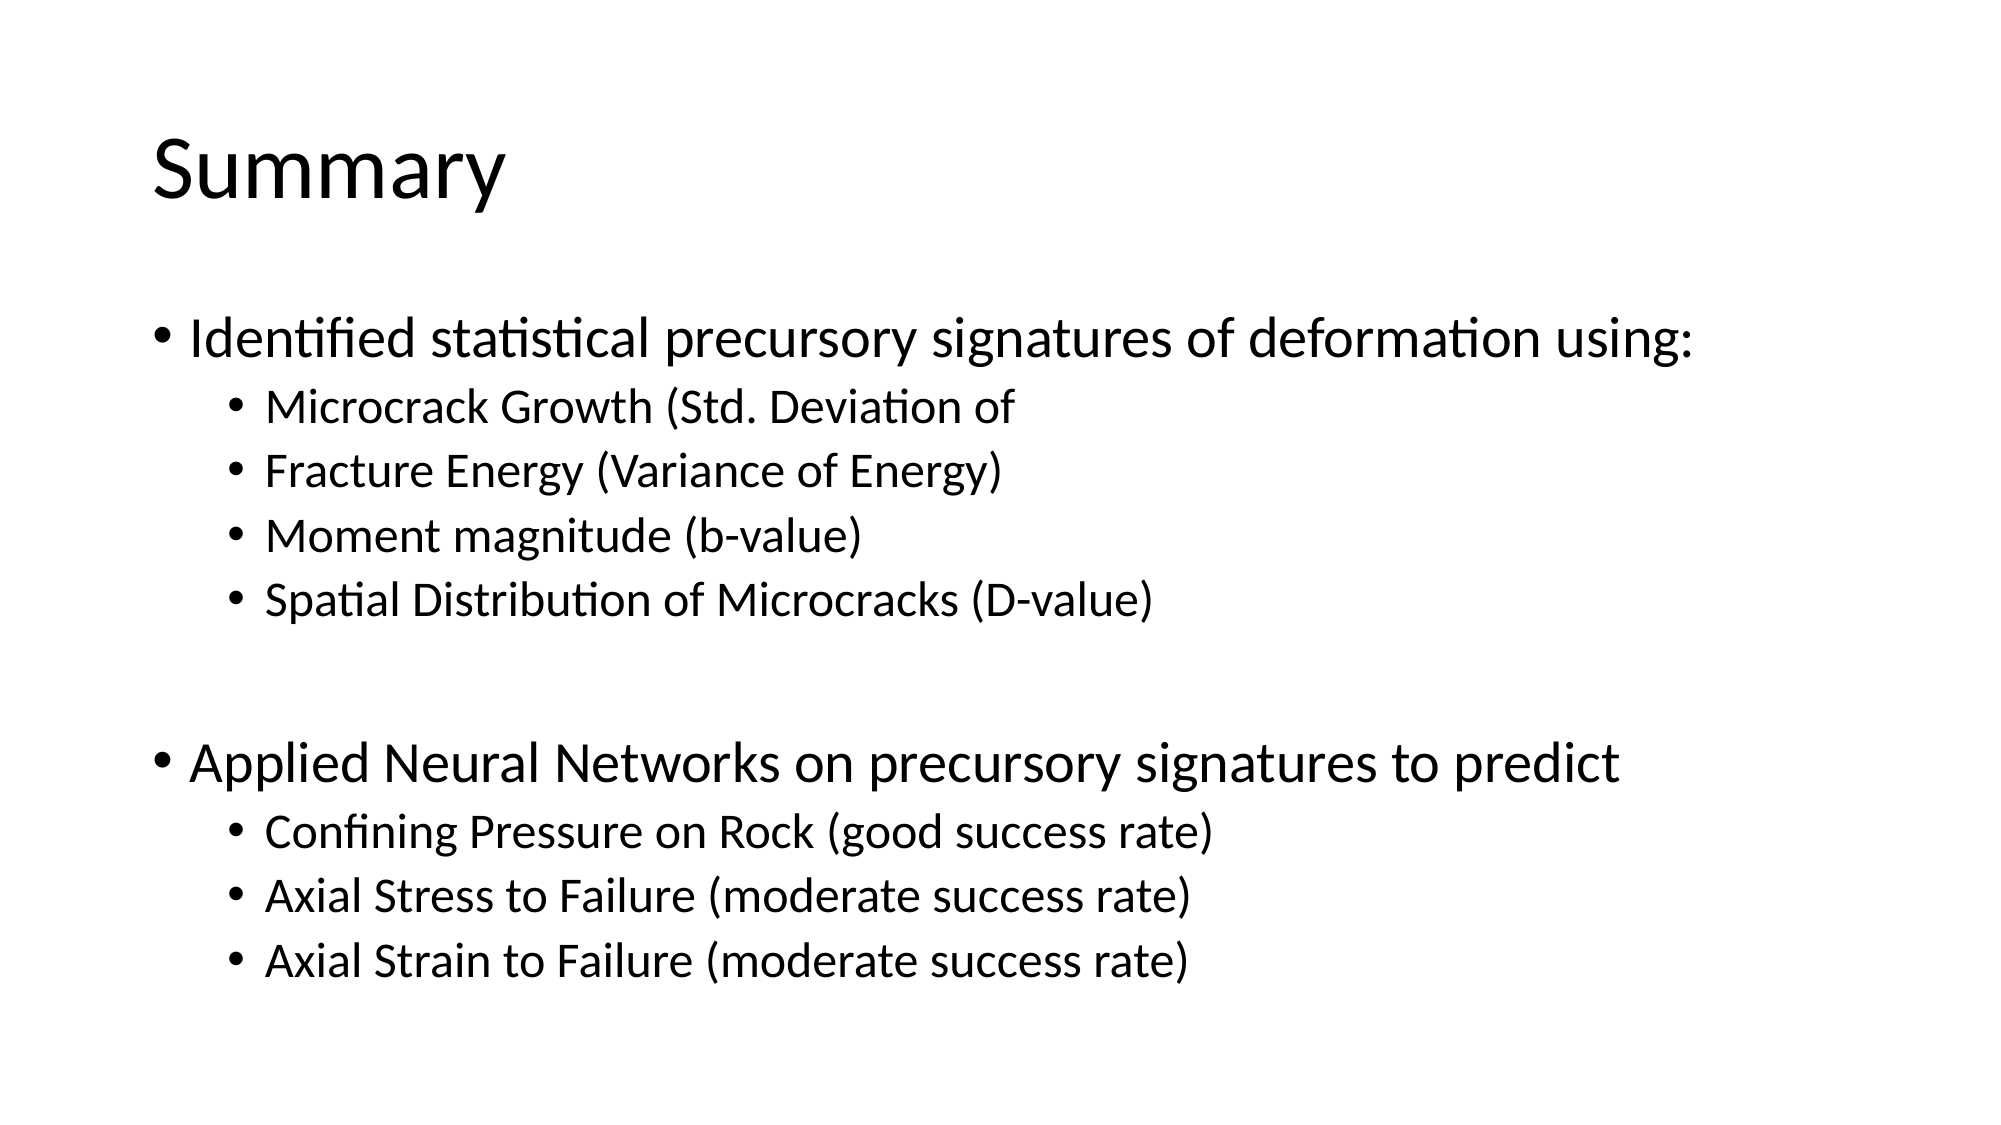

# Summary
Identified statistical precursory signatures of deformation using:
Microcrack Growth (Std. Deviation of
Fracture Energy (Variance of Energy)
Moment magnitude (b-value)
Spatial Distribution of Microcracks (D-value)

Applied Neural Networks on precursory signatures to predict
Confining Pressure on Rock (good success rate)
Axial Stress to Failure (moderate success rate)
Axial Strain to Failure (moderate success rate)